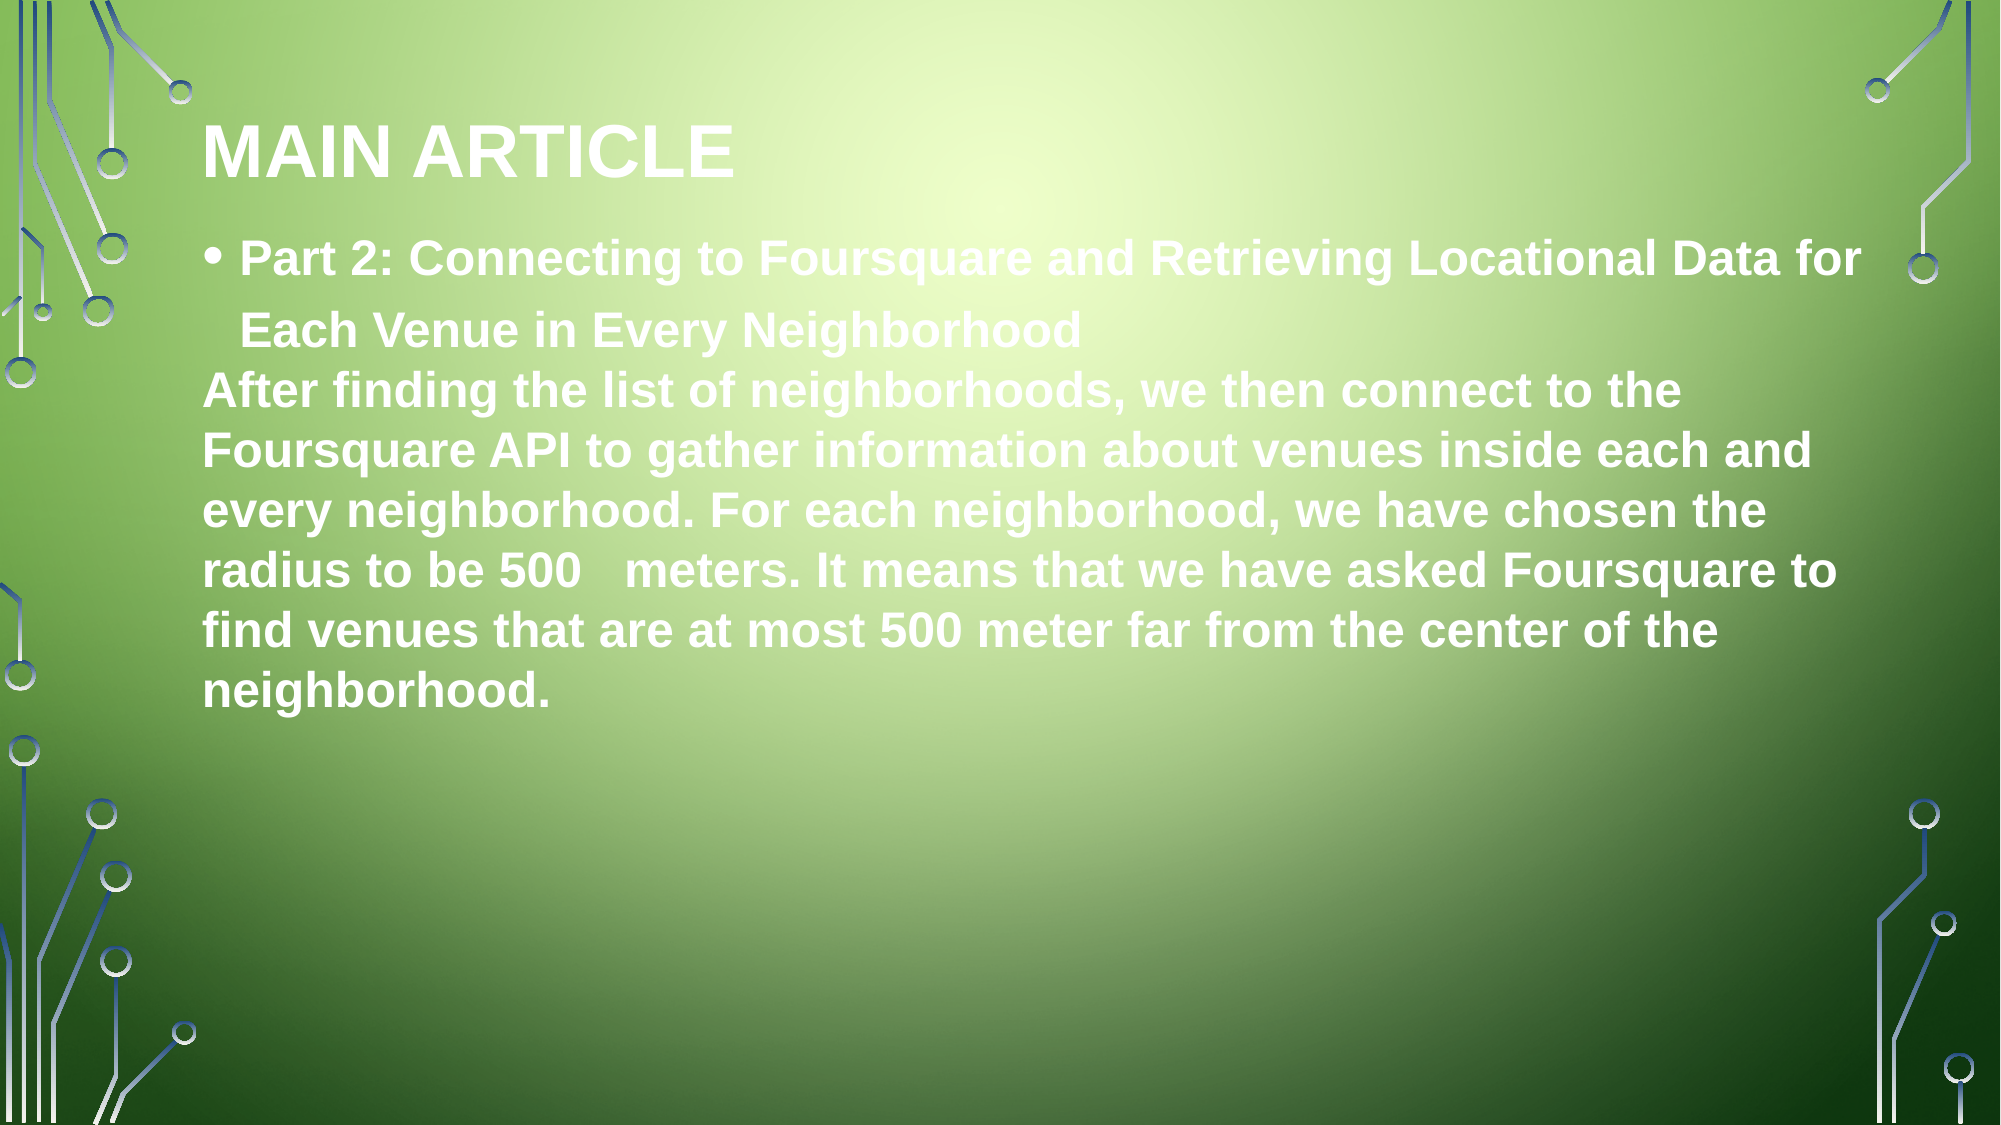

Main Article
Part 2: Connecting to Foursquare and Retrieving Locational Data for Each Venue in Every Neighborhood
After finding the list of neighborhoods, we then connect to the Foursquare API to gather information about venues inside each and every neighborhood. For each neighborhood, we have chosen the radius to be 500   meters. It means that we have asked Foursquare to find venues that are at most 500 meter far from the center of the neighborhood.